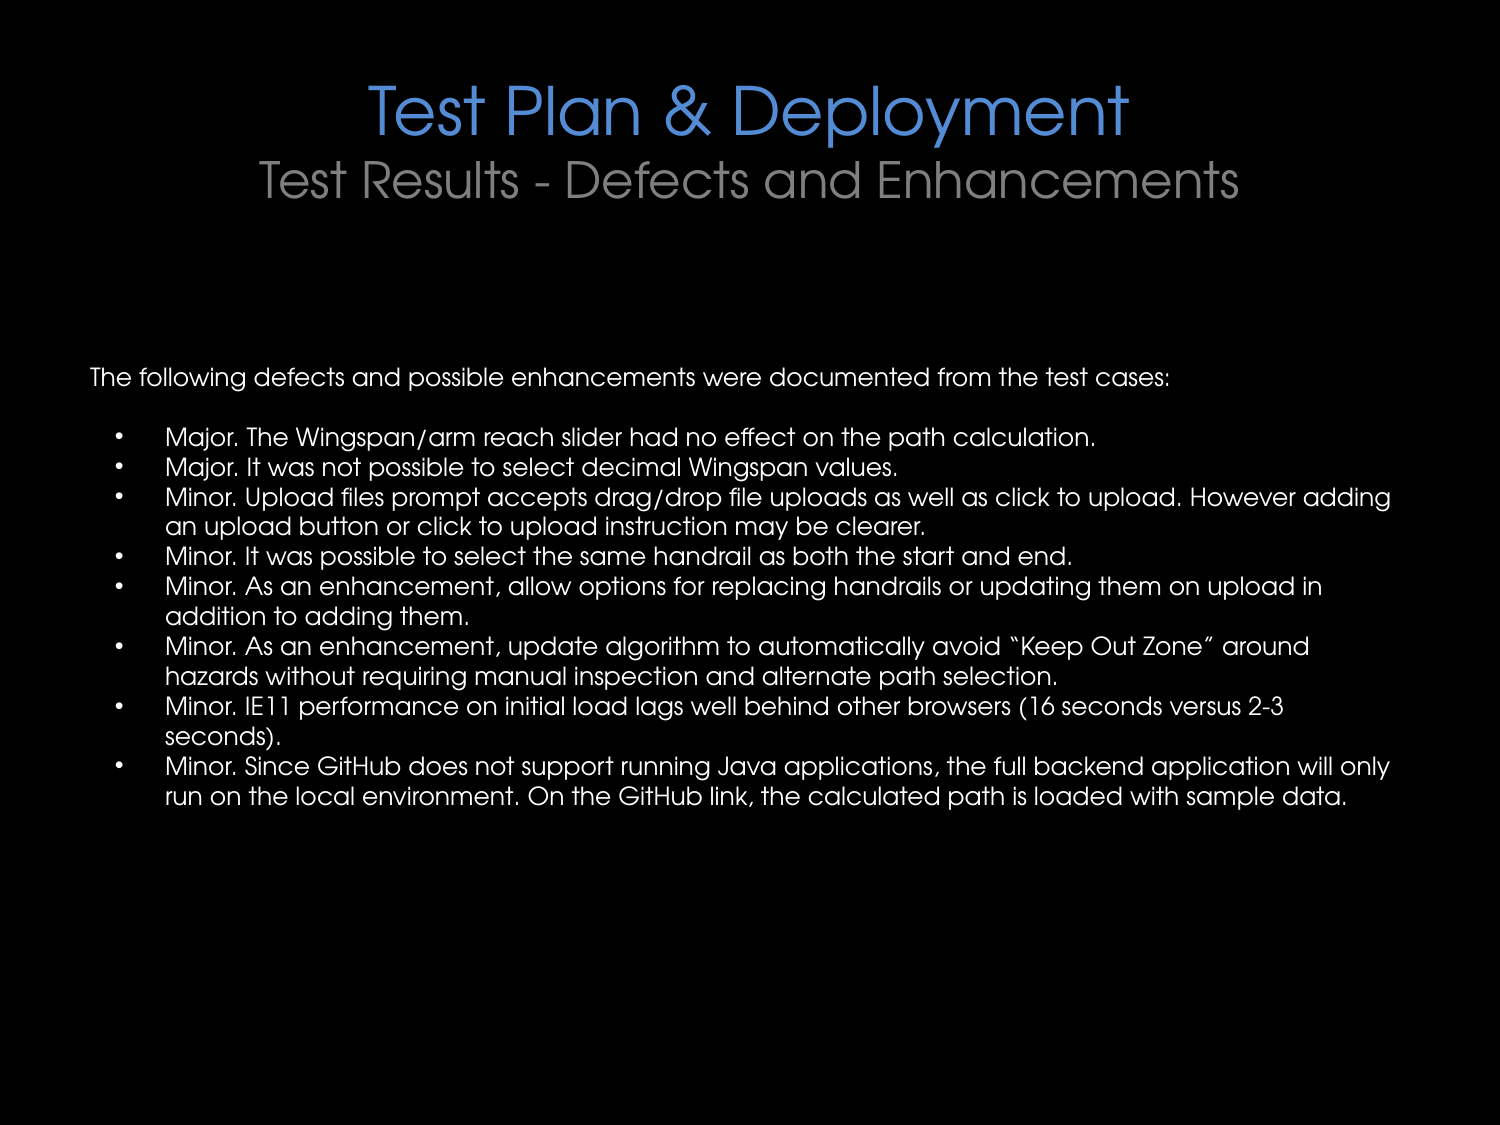

# Test Plan & Deployment Test Results - Defects and Enhancements

The following defects and possible enhancements were documented from the test cases:

Major. The Wingspan/arm reach slider had no effect on the path calculation.
Major. It was not possible to select decimal Wingspan values.
Minor. Upload files prompt accepts drag/drop file uploads as well as click to upload. However adding an upload button or click to upload instruction may be clearer.
Minor. It was possible to select the same handrail as both the start and end.
Minor. As an enhancement, allow options for replacing handrails or updating them on upload in addition to adding them.
Minor. As an enhancement, update algorithm to automatically avoid “Keep Out Zone” around hazards without requiring manual inspection and alternate path selection.
Minor. IE11 performance on initial load lags well behind other browsers (16 seconds versus 2-3 seconds).
Minor. Since GitHub does not support running Java applications, the full backend application will only run on the local environment. On the GitHub link, the calculated path is loaded with sample data.